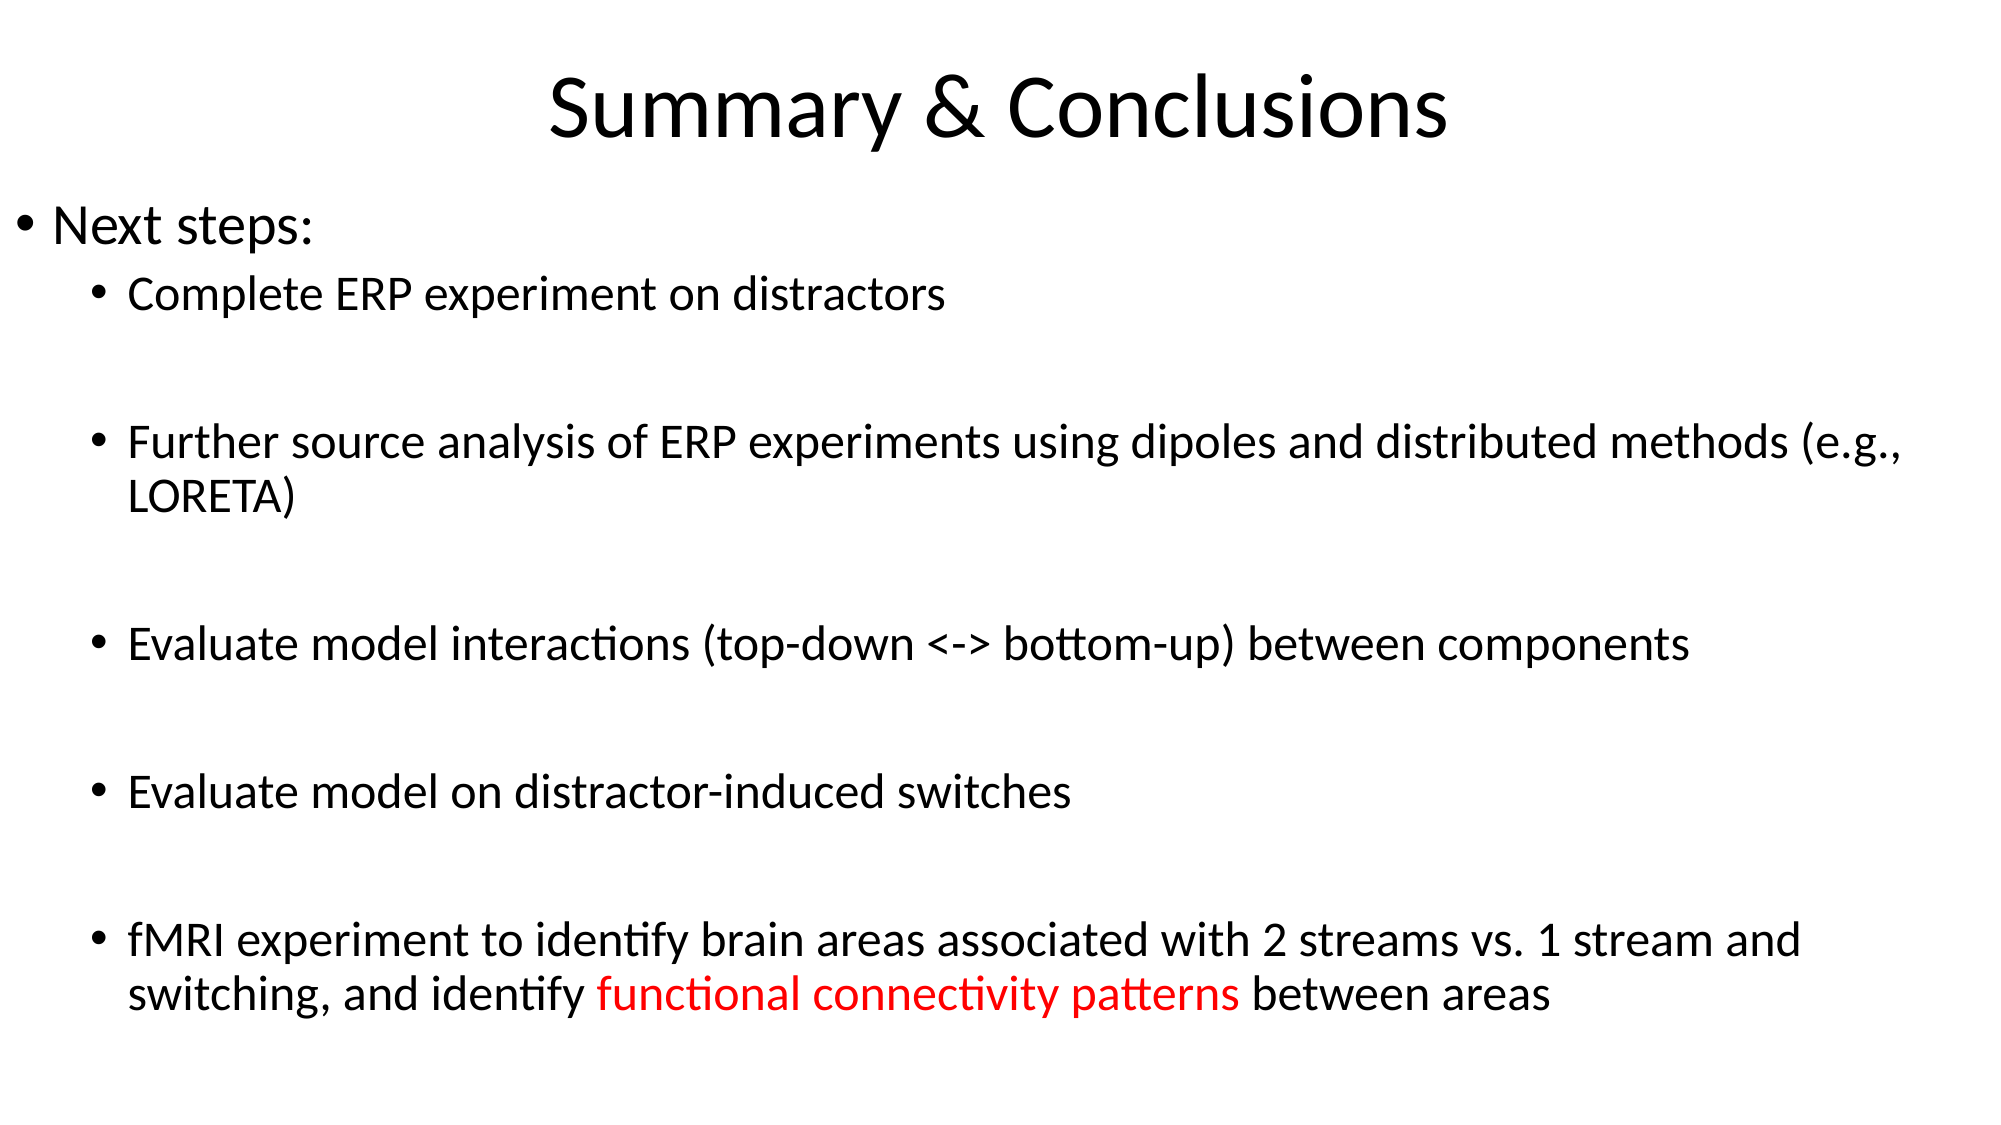

# Summary & Conclusions
Next steps:
Complete ERP experiment on distractors

Further source analysis of ERP experiments using dipoles and distributed methods (e.g., LORETA)

Evaluate model interactions (top-down <-> bottom-up) between components

Evaluate model on distractor-induced switches

fMRI experiment to identify brain areas associated with 2 streams vs. 1 stream and switching, and identify functional connectivity patterns between areas